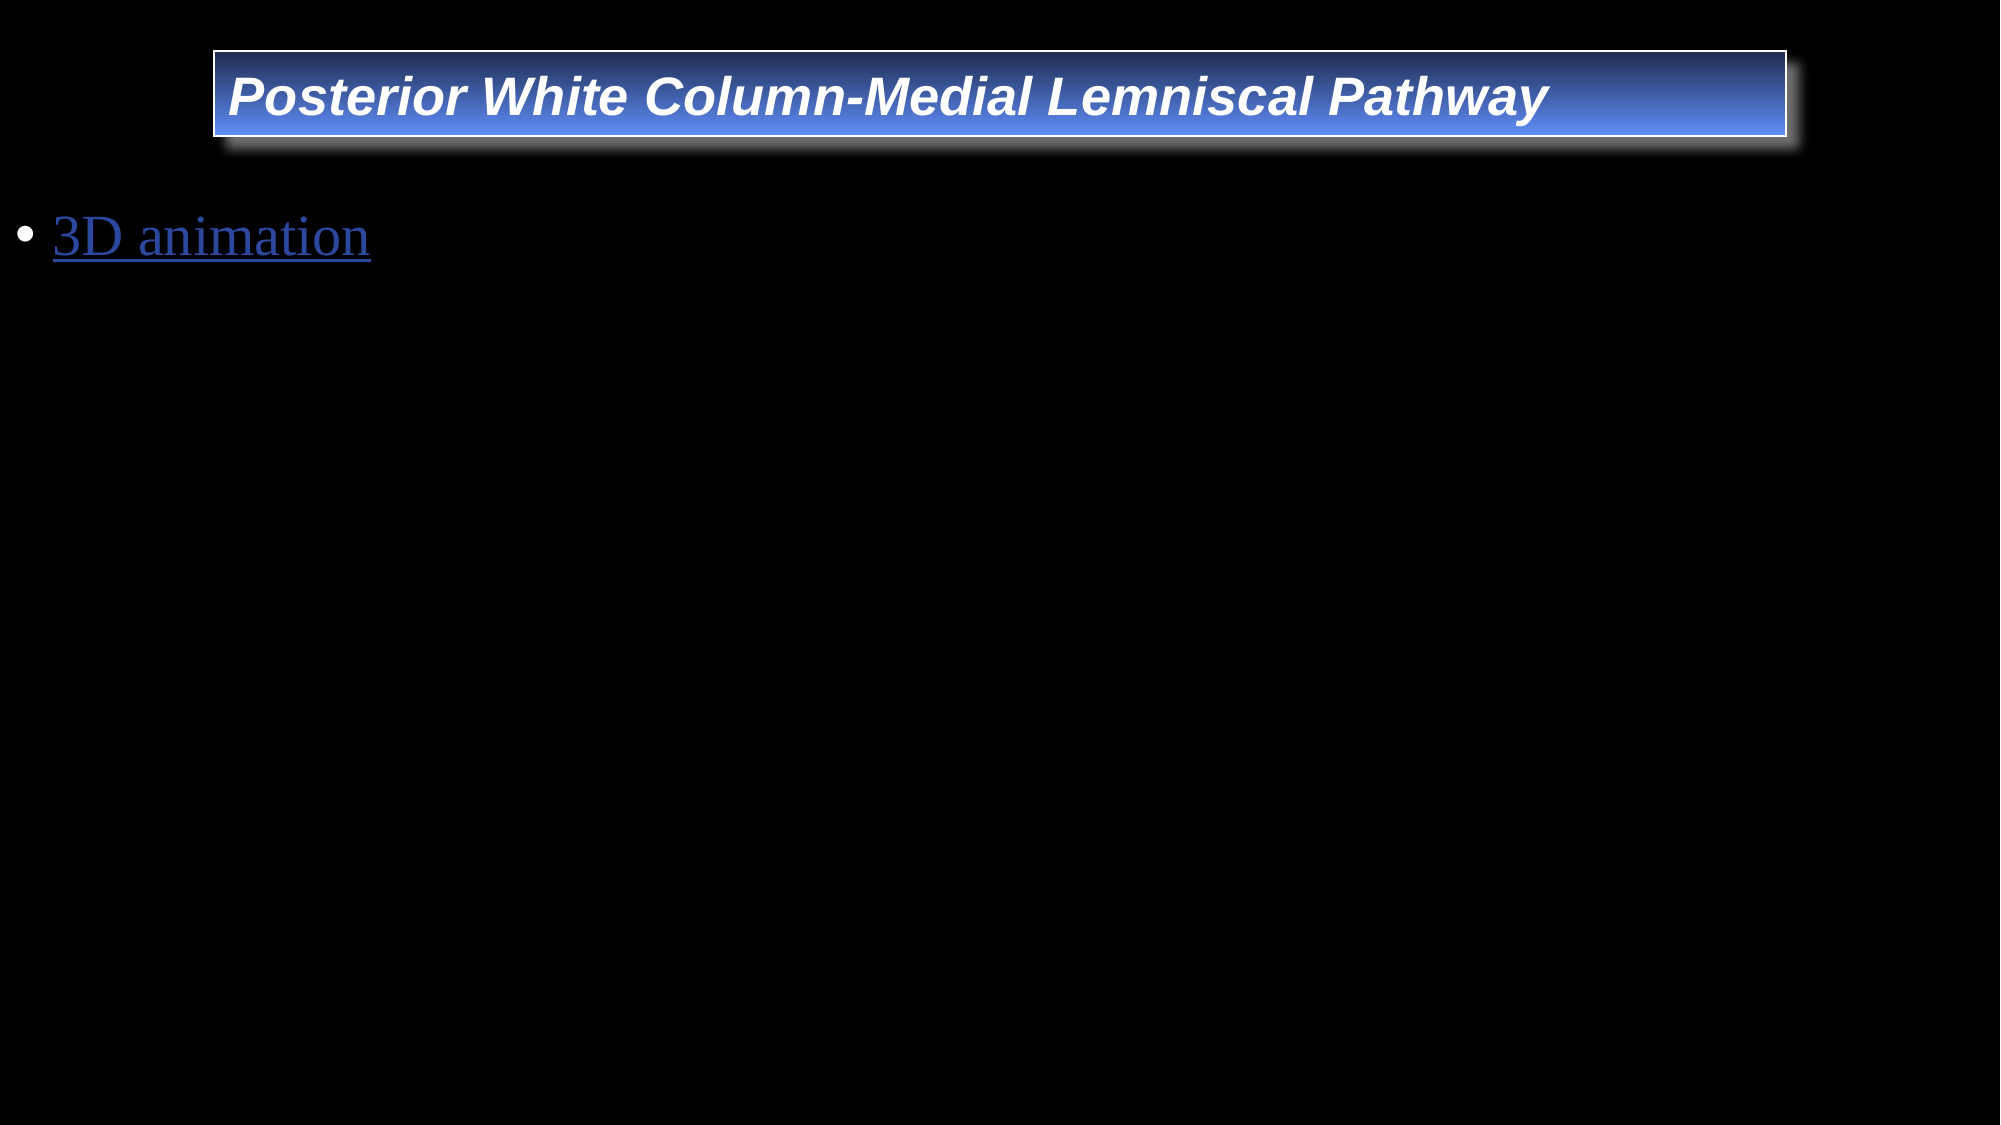

Posterior White Column-Medial Lemniscal Pathway
3D animation